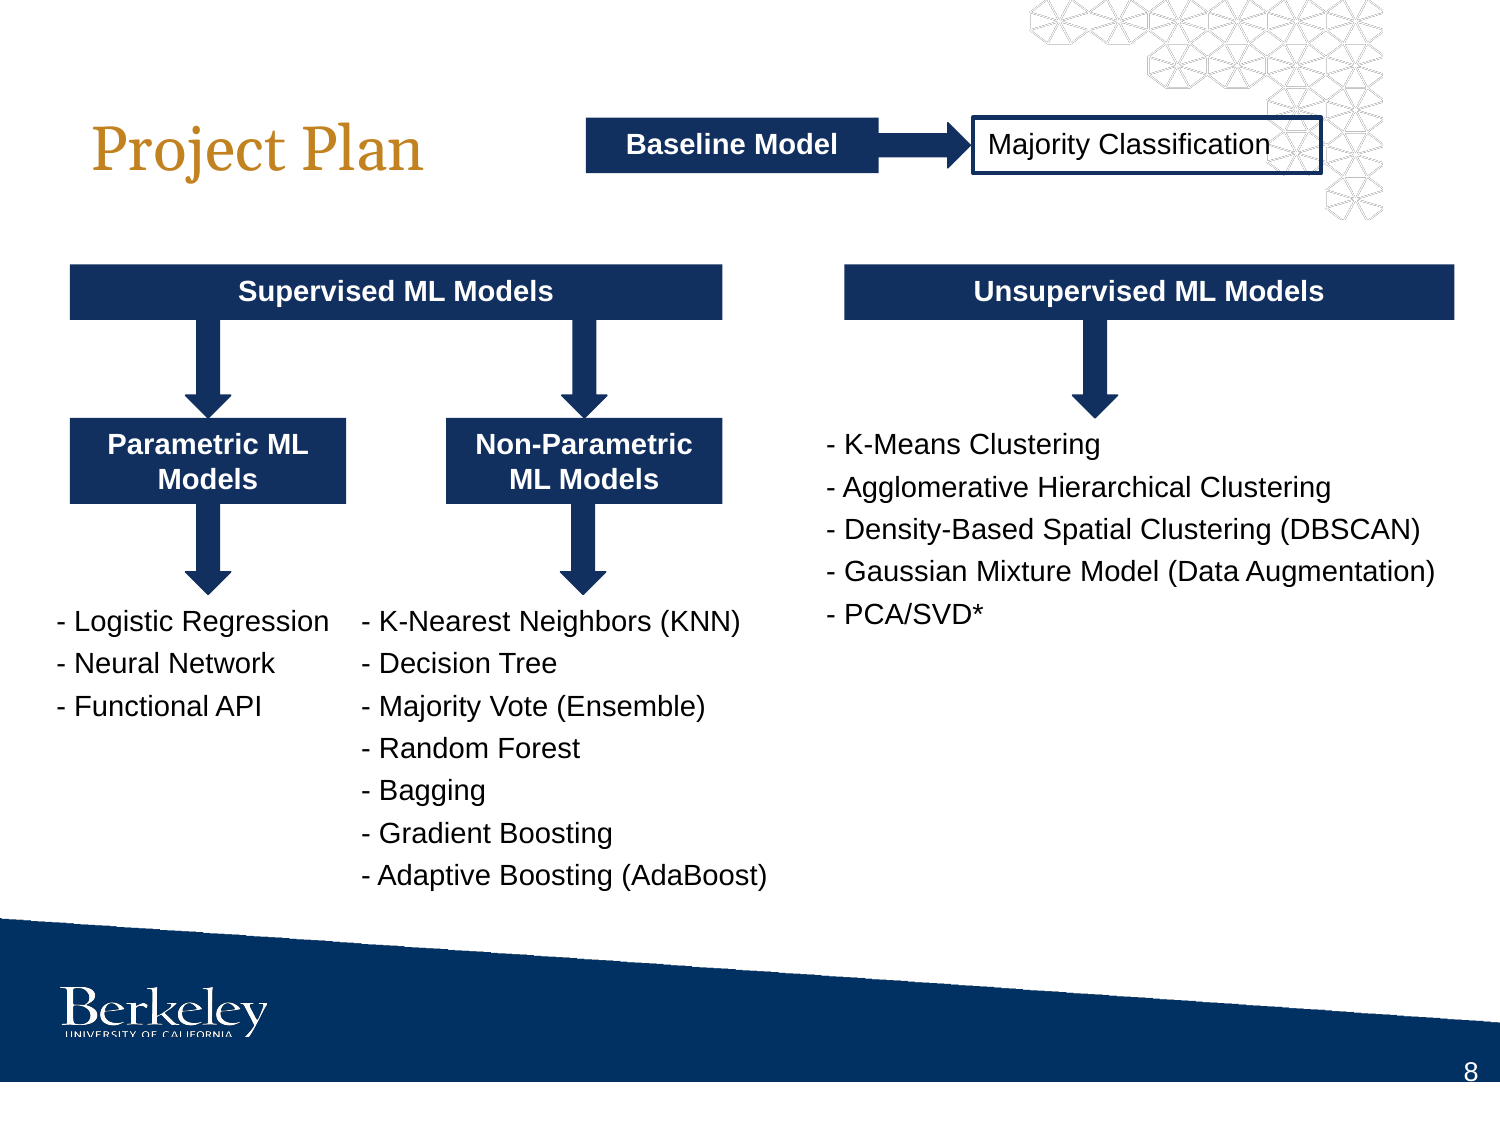

# Project Plan
Baseline Model

Majority Classification

Supervised ML Models

Unsupervised ML Models

Parametric ML Models

Non-Parametric ML Models

- K-Means Clustering
- Agglomerative Hierarchical Clustering
- Density-Based Spatial Clustering (DBSCAN)
- Gaussian Mixture Model (Data Augmentation)
- PCA/SVD*

- Logistic Regression
- Neural Network
- Functional API

- K-Nearest Neighbors (KNN)
- Decision Tree
- Majority Vote (Ensemble)
- Random Forest
- Bagging
- Gradient Boosting
- Adaptive Boosting (AdaBoost)
8